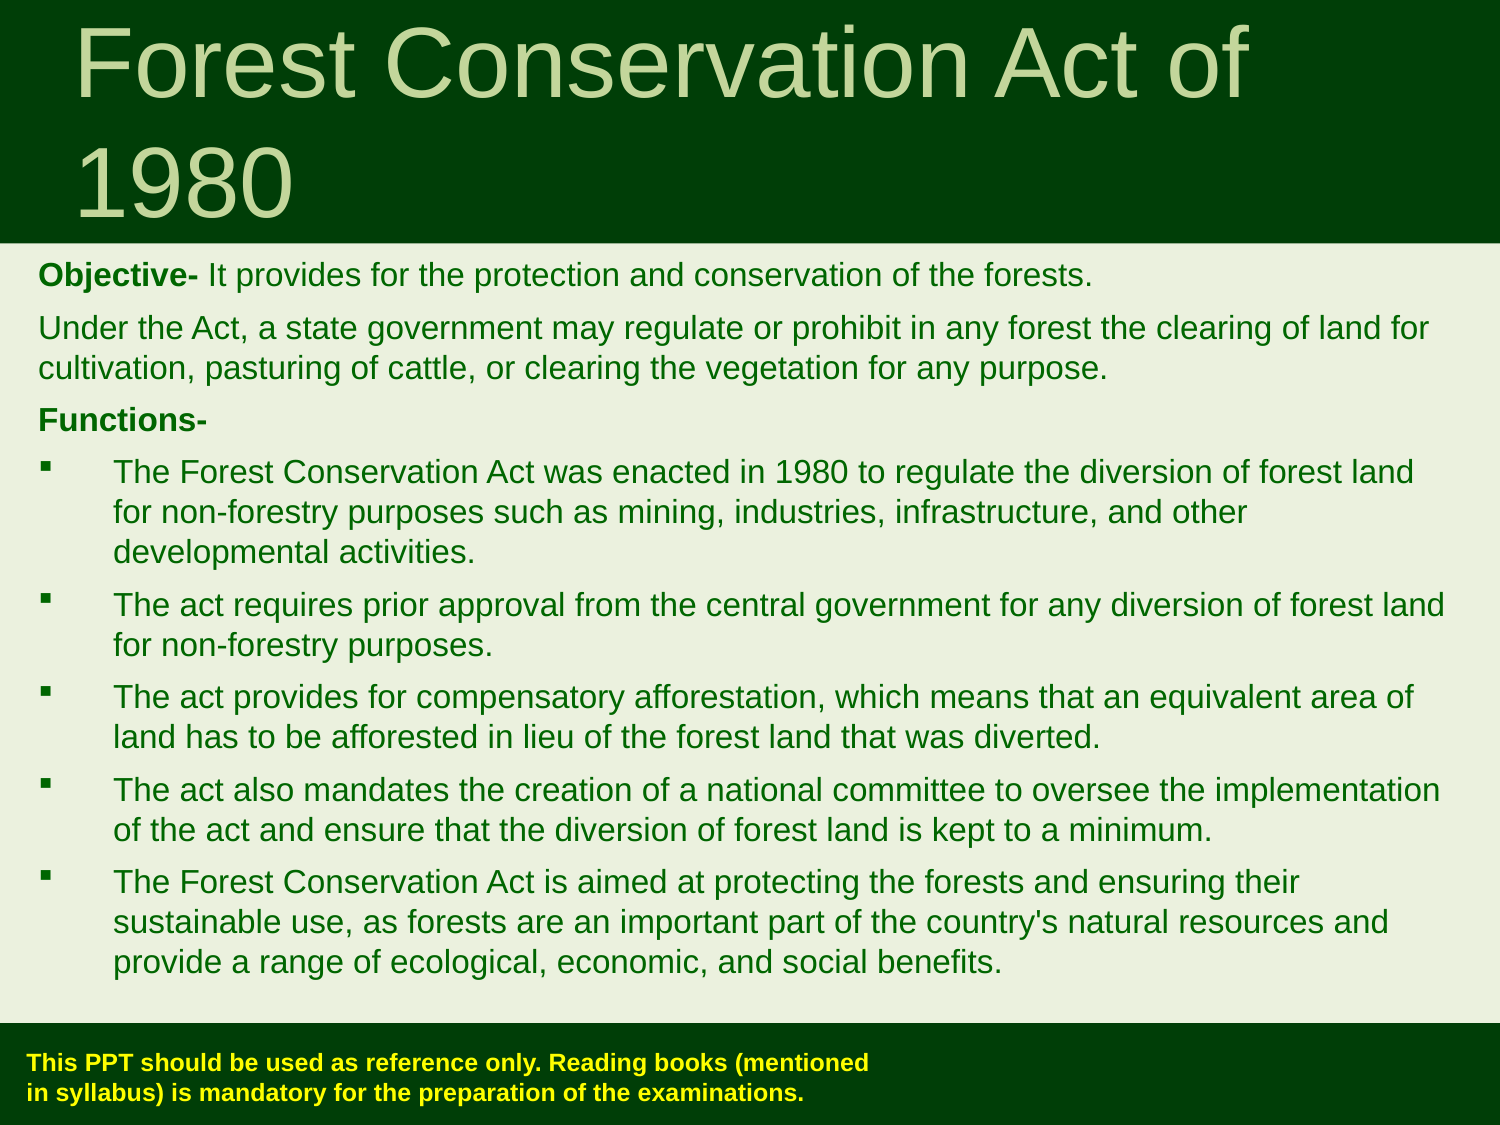

Forest Conservation Act of 1980
Objective- It provides for the protection and conservation of the forests.
Under the Act, a state government may regulate or prohibit in any forest the clearing of land for cultivation, pasturing of cattle, or clearing the vegetation for any purpose.
Functions-
The Forest Conservation Act was enacted in 1980 to regulate the diversion of forest land for non-forestry purposes such as mining, industries, infrastructure, and other developmental activities.
The act requires prior approval from the central government for any diversion of forest land for non-forestry purposes.
The act provides for compensatory afforestation, which means that an equivalent area of land has to be afforested in lieu of the forest land that was diverted.
The act also mandates the creation of a national committee to oversee the implementation of the act and ensure that the diversion of forest land is kept to a minimum.
The Forest Conservation Act is aimed at protecting the forests and ensuring their sustainable use, as forests are an important part of the country's natural resources and provide a range of ecological, economic, and social benefits.